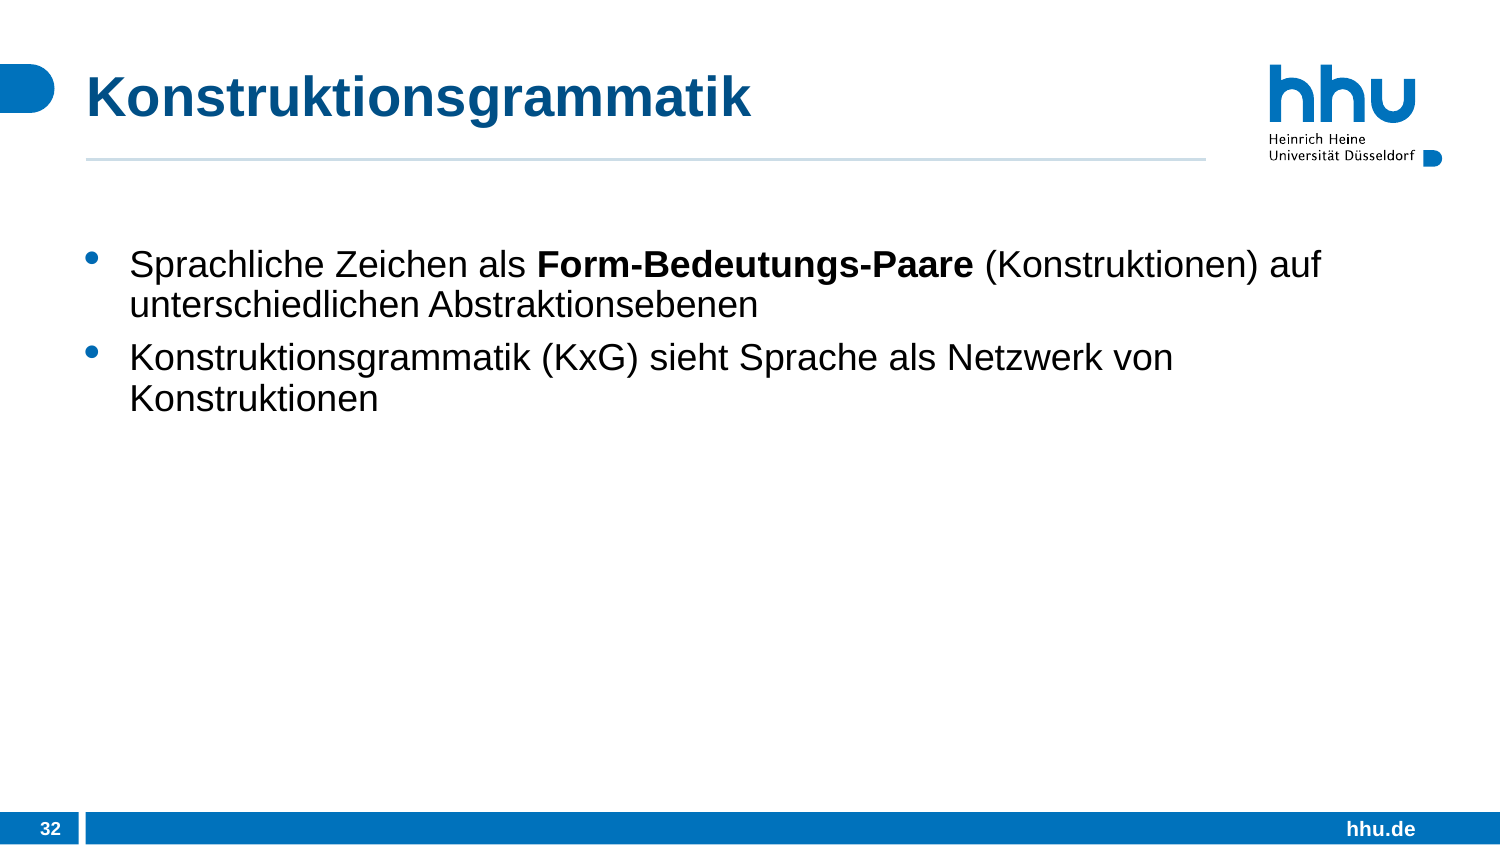

# Konstruktionsgrammatik
Sprachliche Zeichen als Form-Bedeutungs-Paare (Konstruktionen) auf unterschiedlichen Abstraktionsebenen
Konstruktionsgrammatik (KxG) sieht Sprache als Netzwerk von Konstruktionen

32